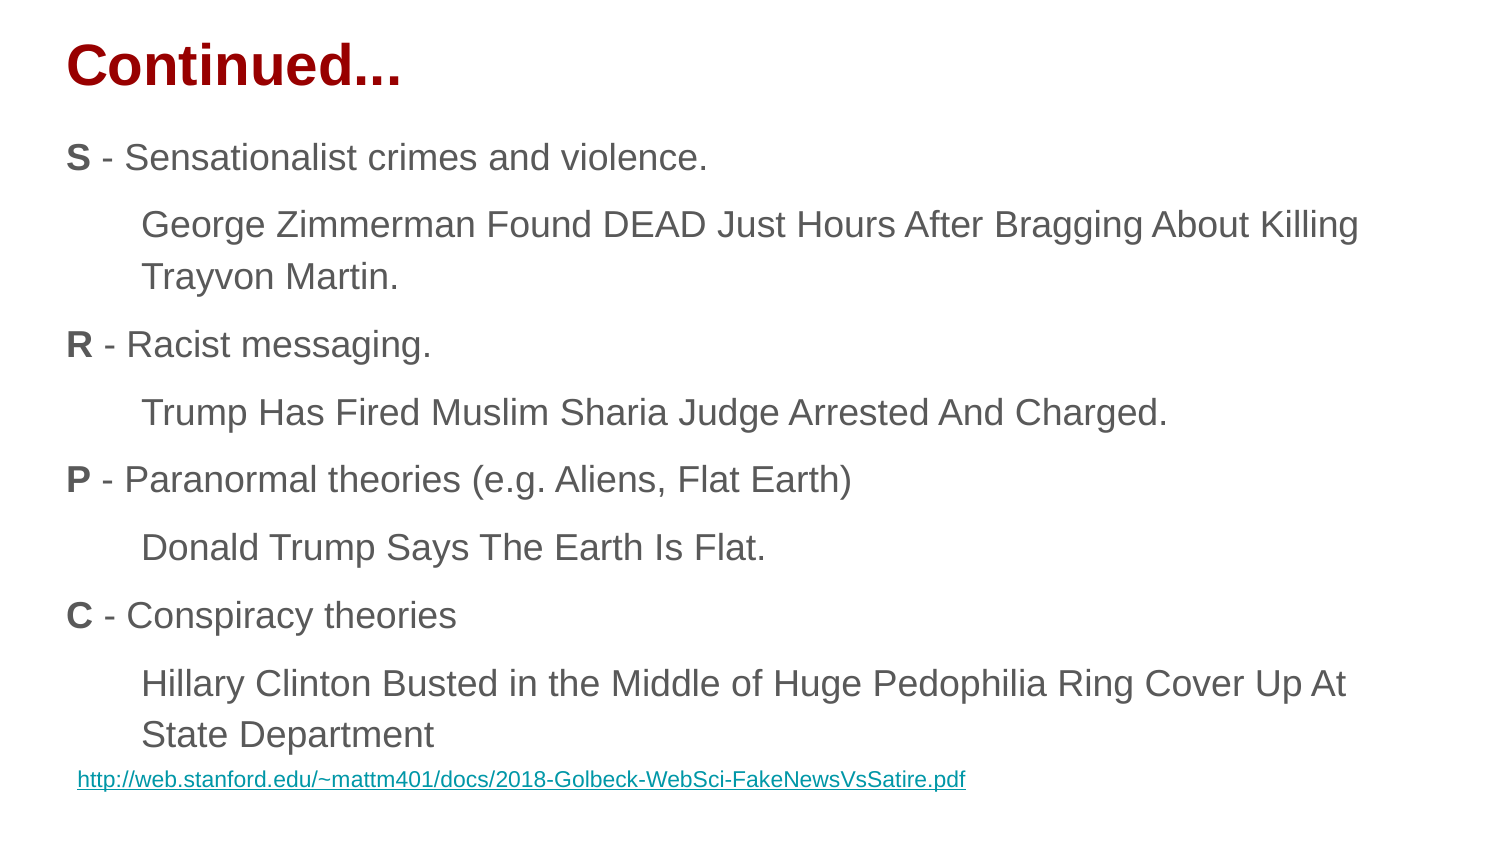

# Continued...
S - Sensationalist crimes and violence.
George Zimmerman Found DEAD Just Hours After Bragging About Killing Trayvon Martin.
R - Racist messaging.
Trump Has Fired Muslim Sharia Judge Arrested And Charged.
P - Paranormal theories (e.g. Aliens, Flat Earth)
Donald Trump Says The Earth Is Flat.
C - Conspiracy theories
Hillary Clinton Busted in the Middle of Huge Pedophilia Ring Cover Up At State Department
http://web.stanford.edu/~mattm401/docs/2018-Golbeck-WebSci-FakeNewsVsSatire.pdf